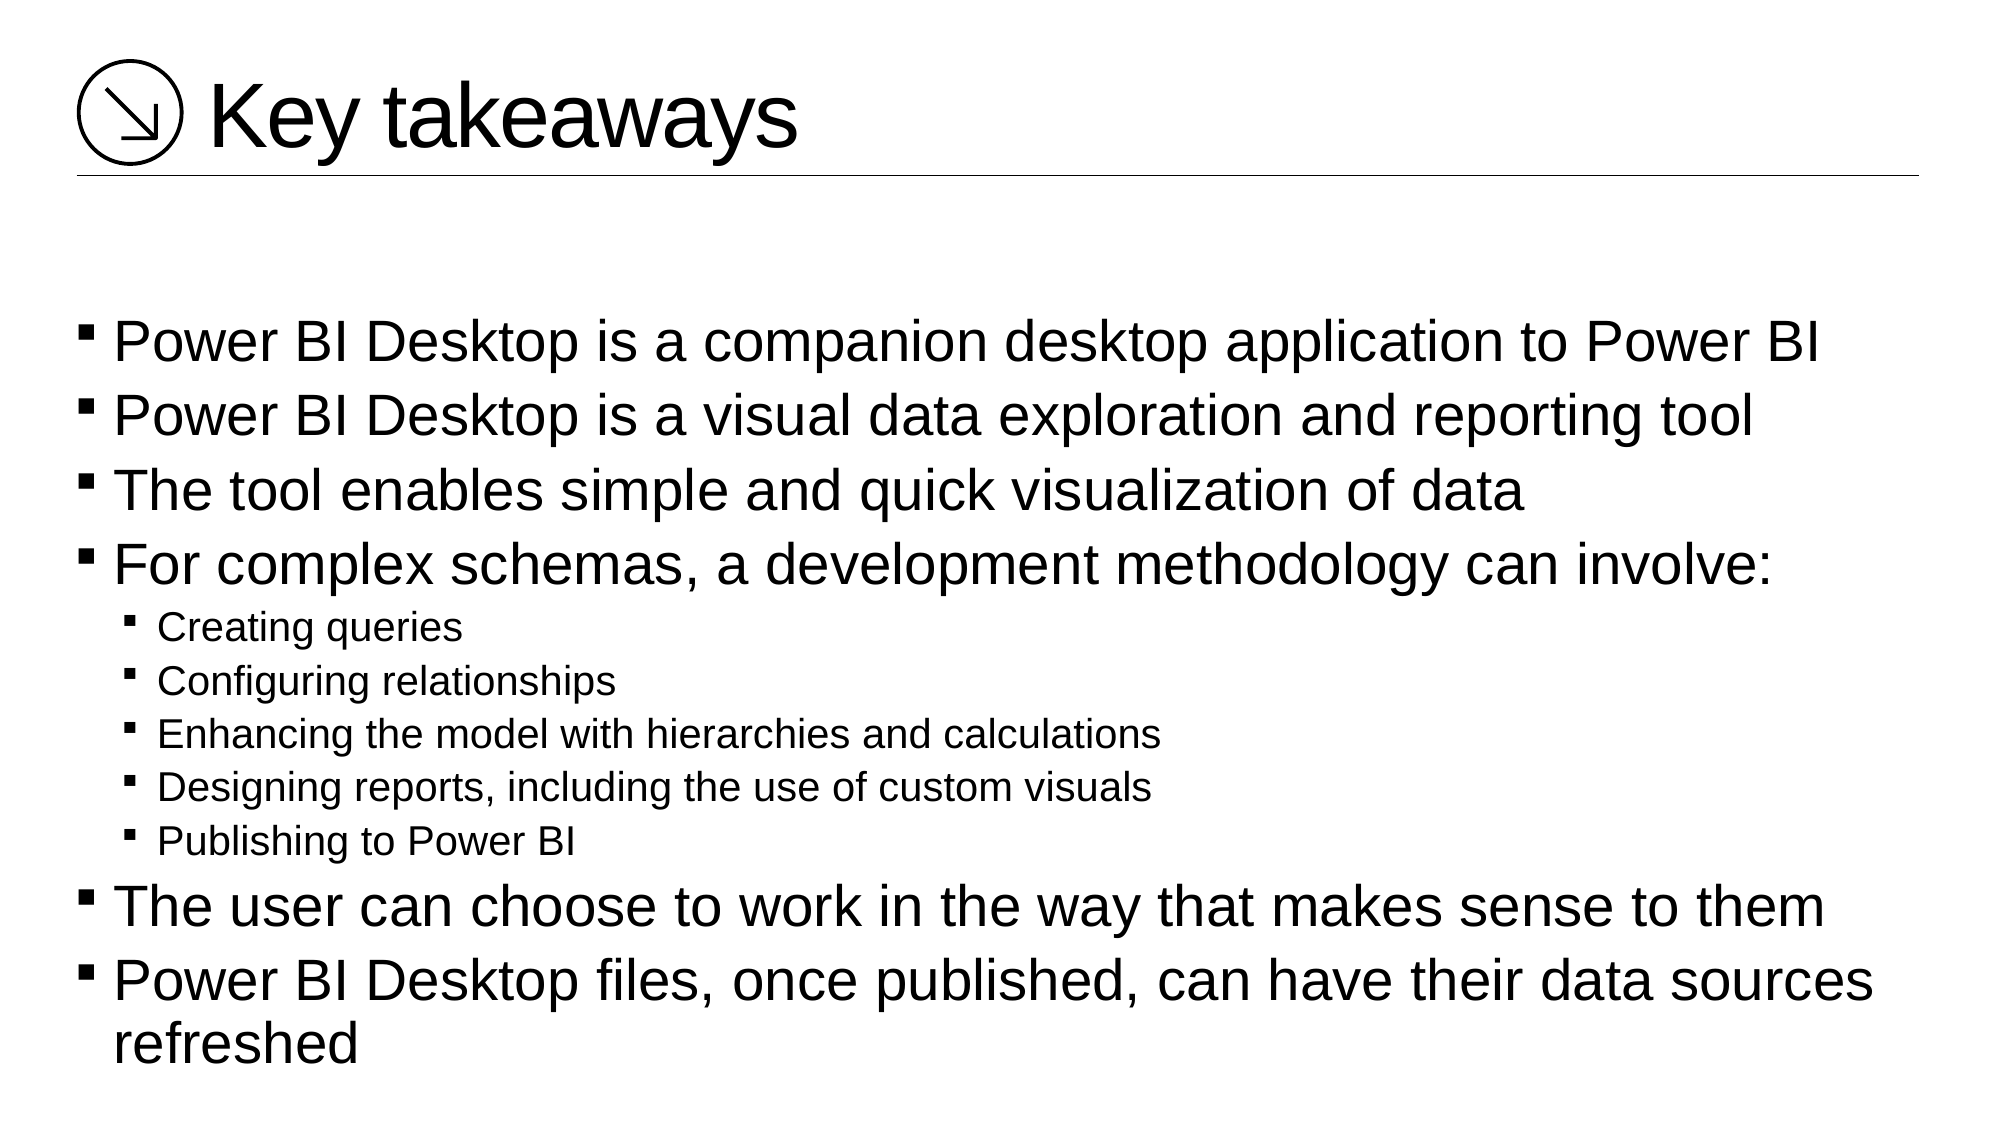

# Key takeaways

Power BI Desktop is a companion desktop application to Power BI
Power BI Desktop is a visual data exploration and reporting tool
The tool enables simple and quick visualization of data
For complex schemas, a development methodology can involve:
Creating queries
Configuring relationships
Enhancing the model with hierarchies and calculations
Designing reports, including the use of custom visuals
Publishing to Power BI
The user can choose to work in the way that makes sense to them
Power BI Desktop files, once published, can have their data sources refreshed